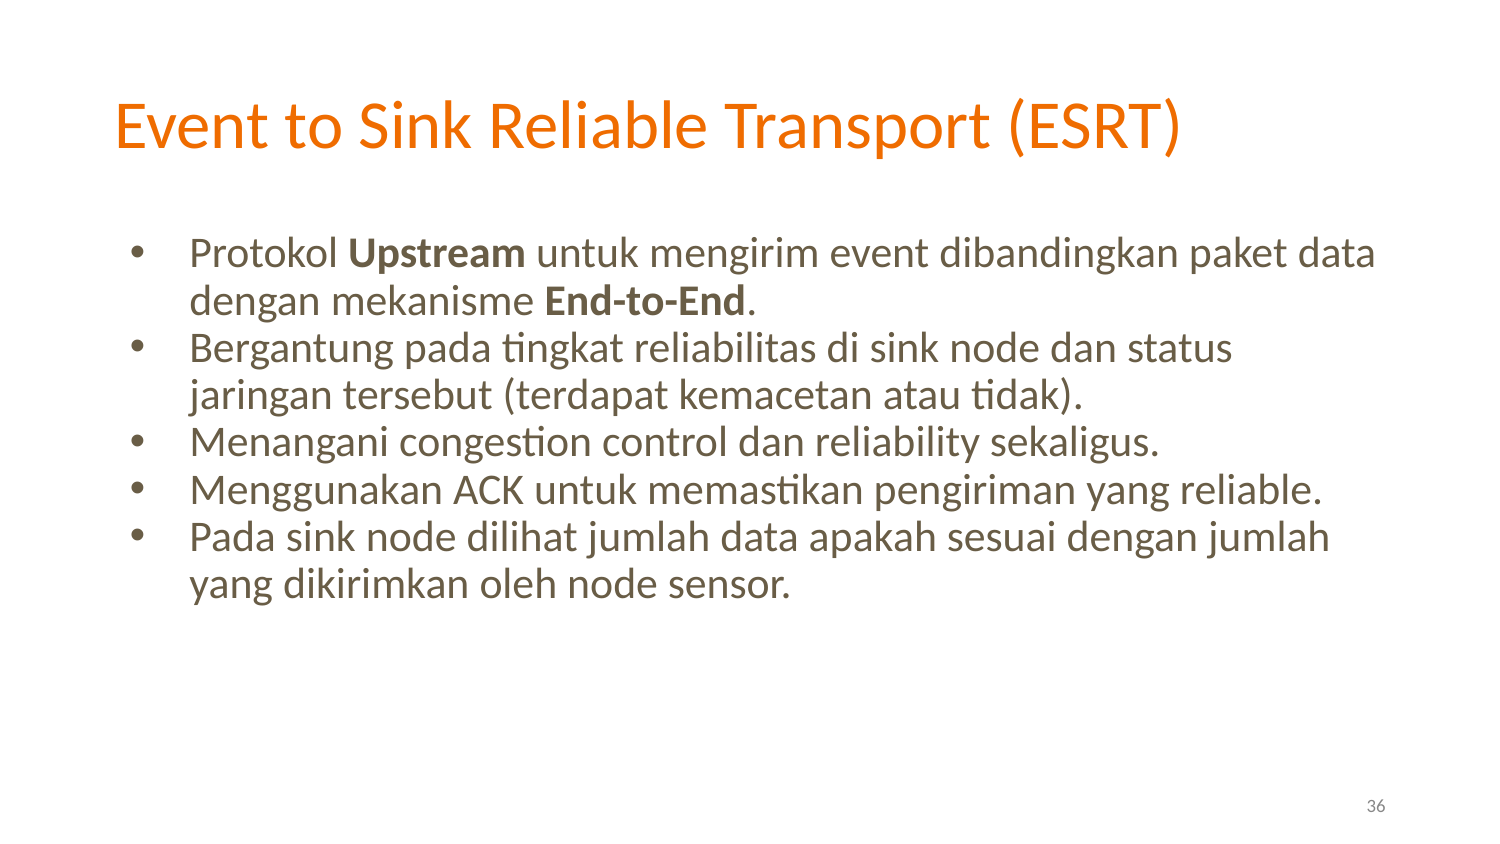

# Event to Sink Reliable Transport (ESRT)
Protokol Upstream untuk mengirim event dibandingkan paket data dengan mekanisme End-to-End.
Bergantung pada tingkat reliabilitas di sink node dan status jaringan tersebut (terdapat kemacetan atau tidak).
Menangani congestion control dan reliability sekaligus.
Menggunakan ACK untuk memastikan pengiriman yang reliable.
Pada sink node dilihat jumlah data apakah sesuai dengan jumlah yang dikirimkan oleh node sensor.
36